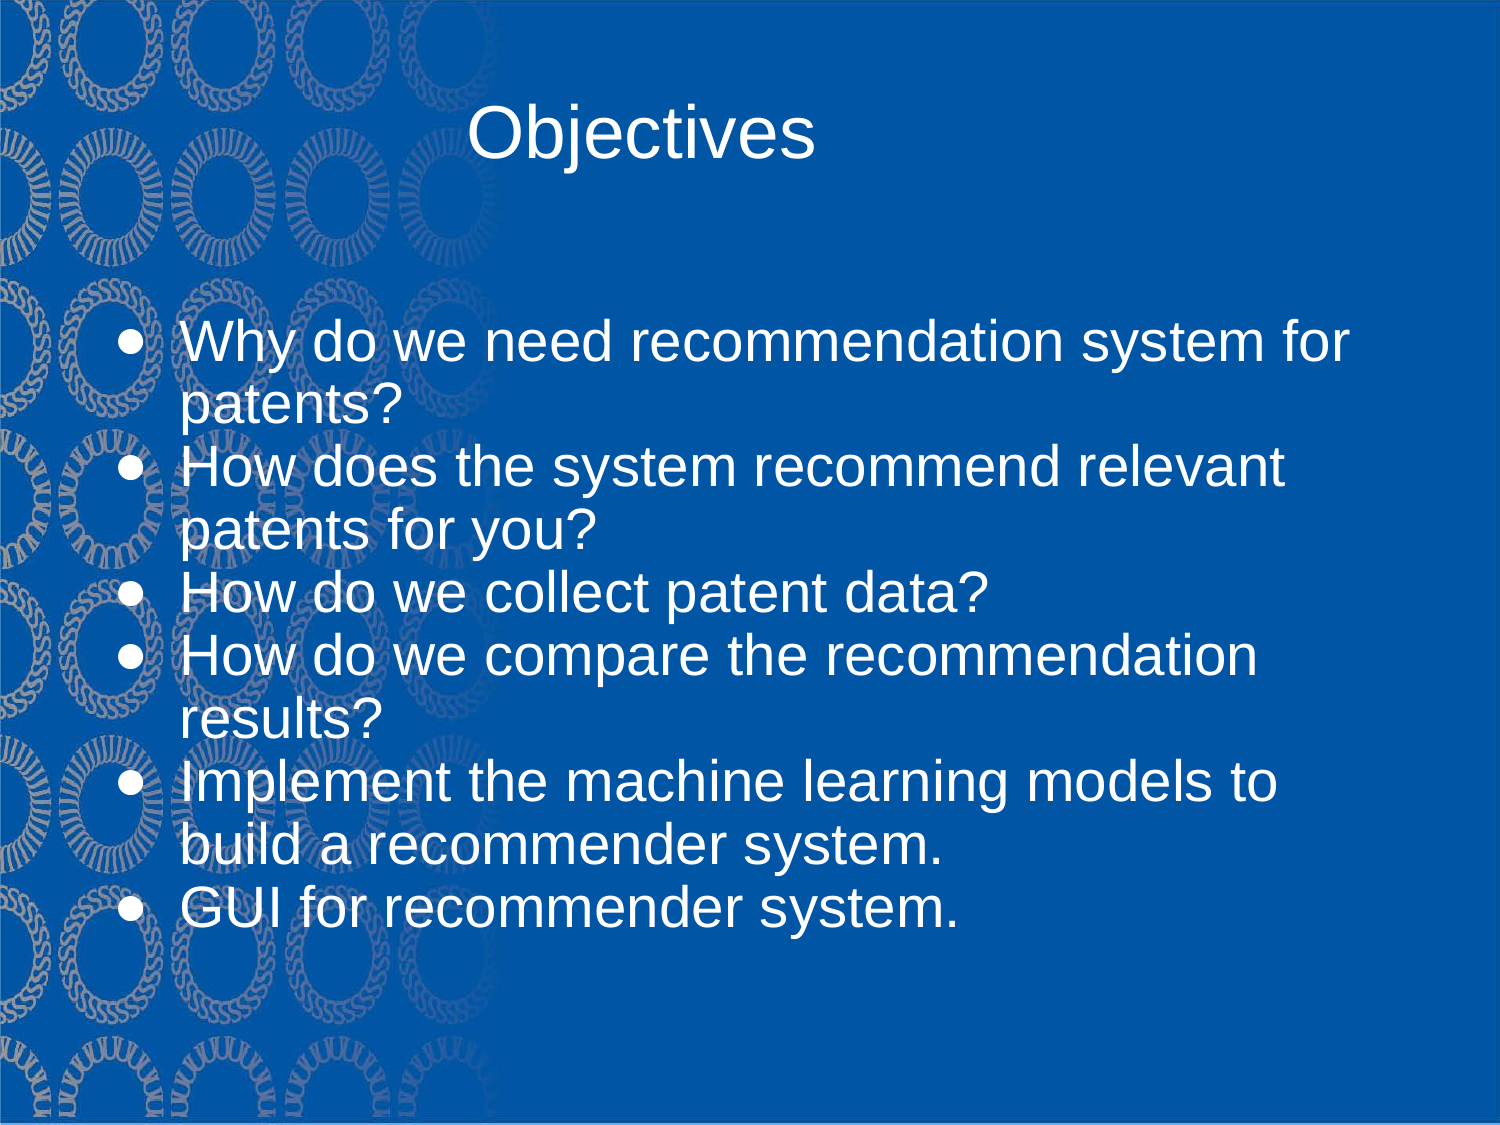

# Objectives

Why do we need recommendation system for patents?
How does the system recommend relevant patents for you?
How do we collect patent data?
How do we compare the recommendation results?
Implement the machine learning models to build a recommender system.
GUI for recommender system.